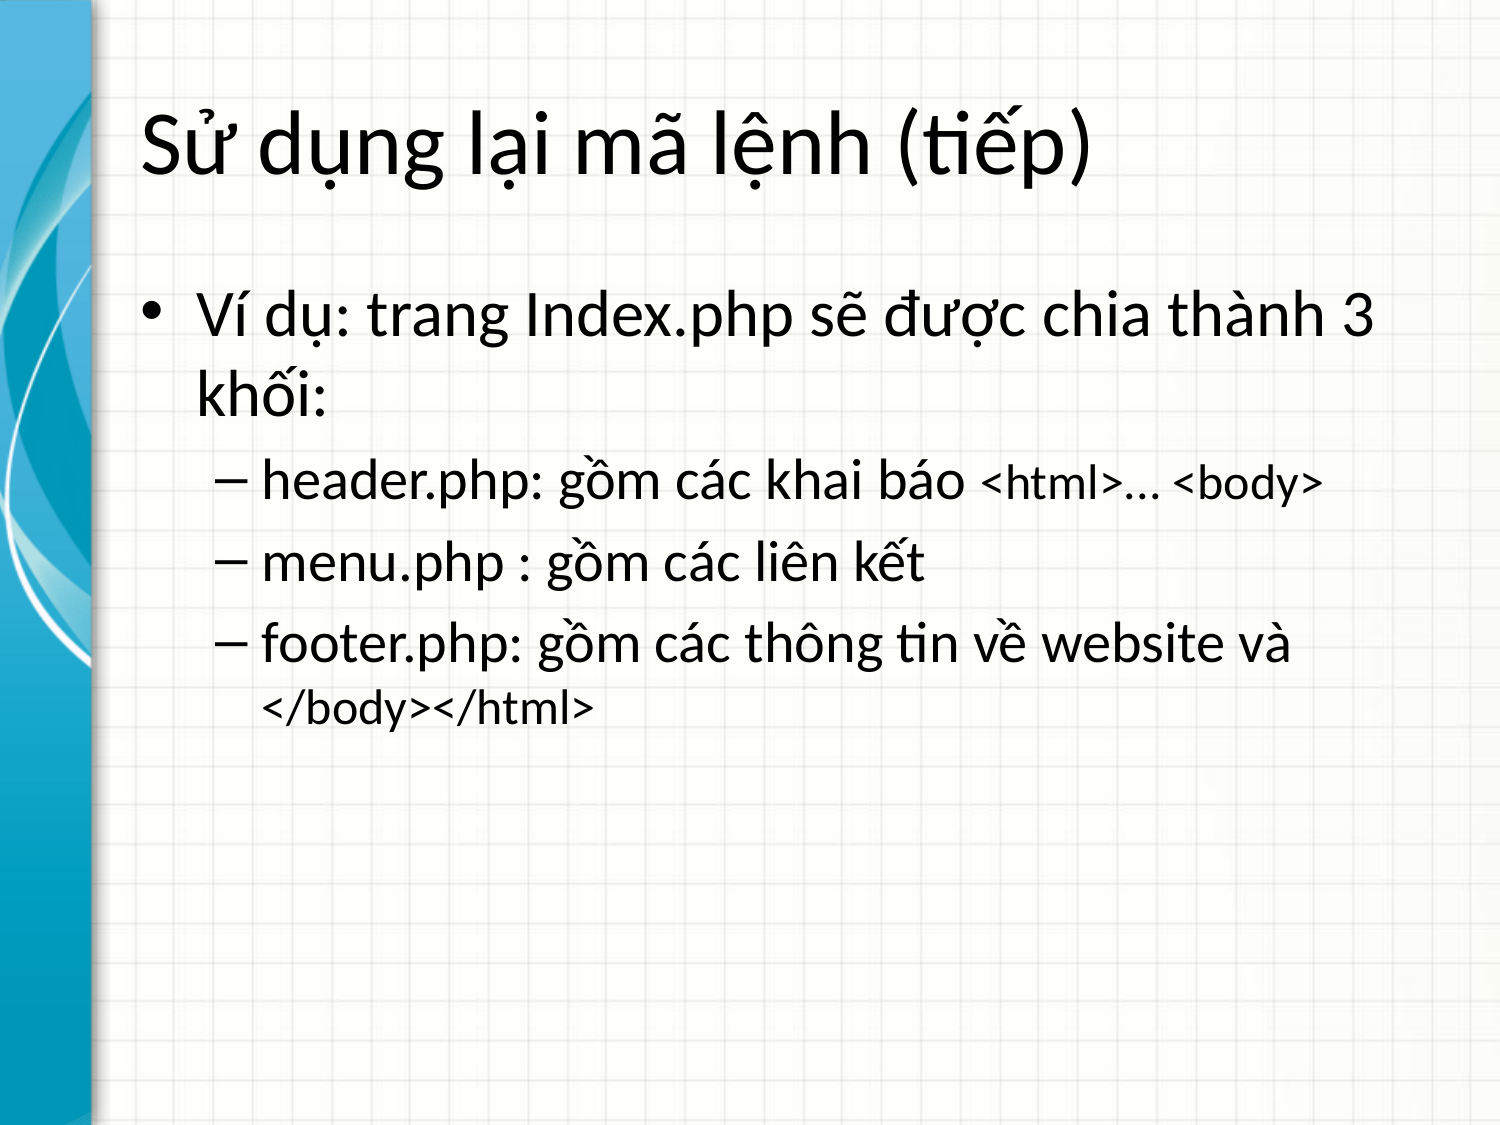

# Sử dụng lại mã lệnh (tiếp)
Ví dụ: trang Index.php sẽ được chia thành 3 khối:
header.php: gồm các khai báo <html>... <body>
menu.php : gồm các liên kết
footer.php: gồm các thông tin về website và </body></html>